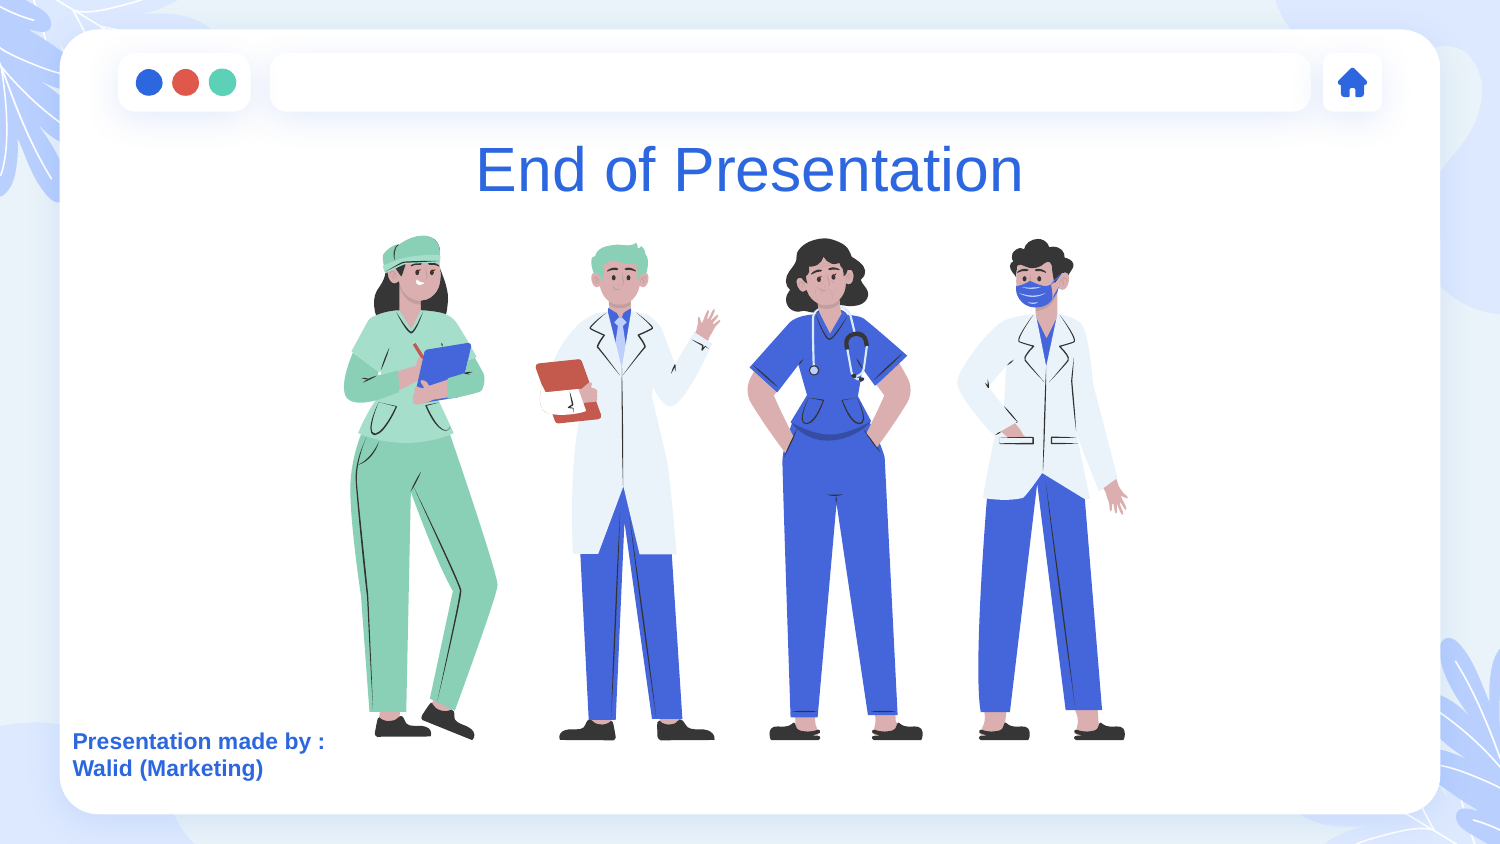

# End of Presentation

Presentation made by : Walid (Marketing)